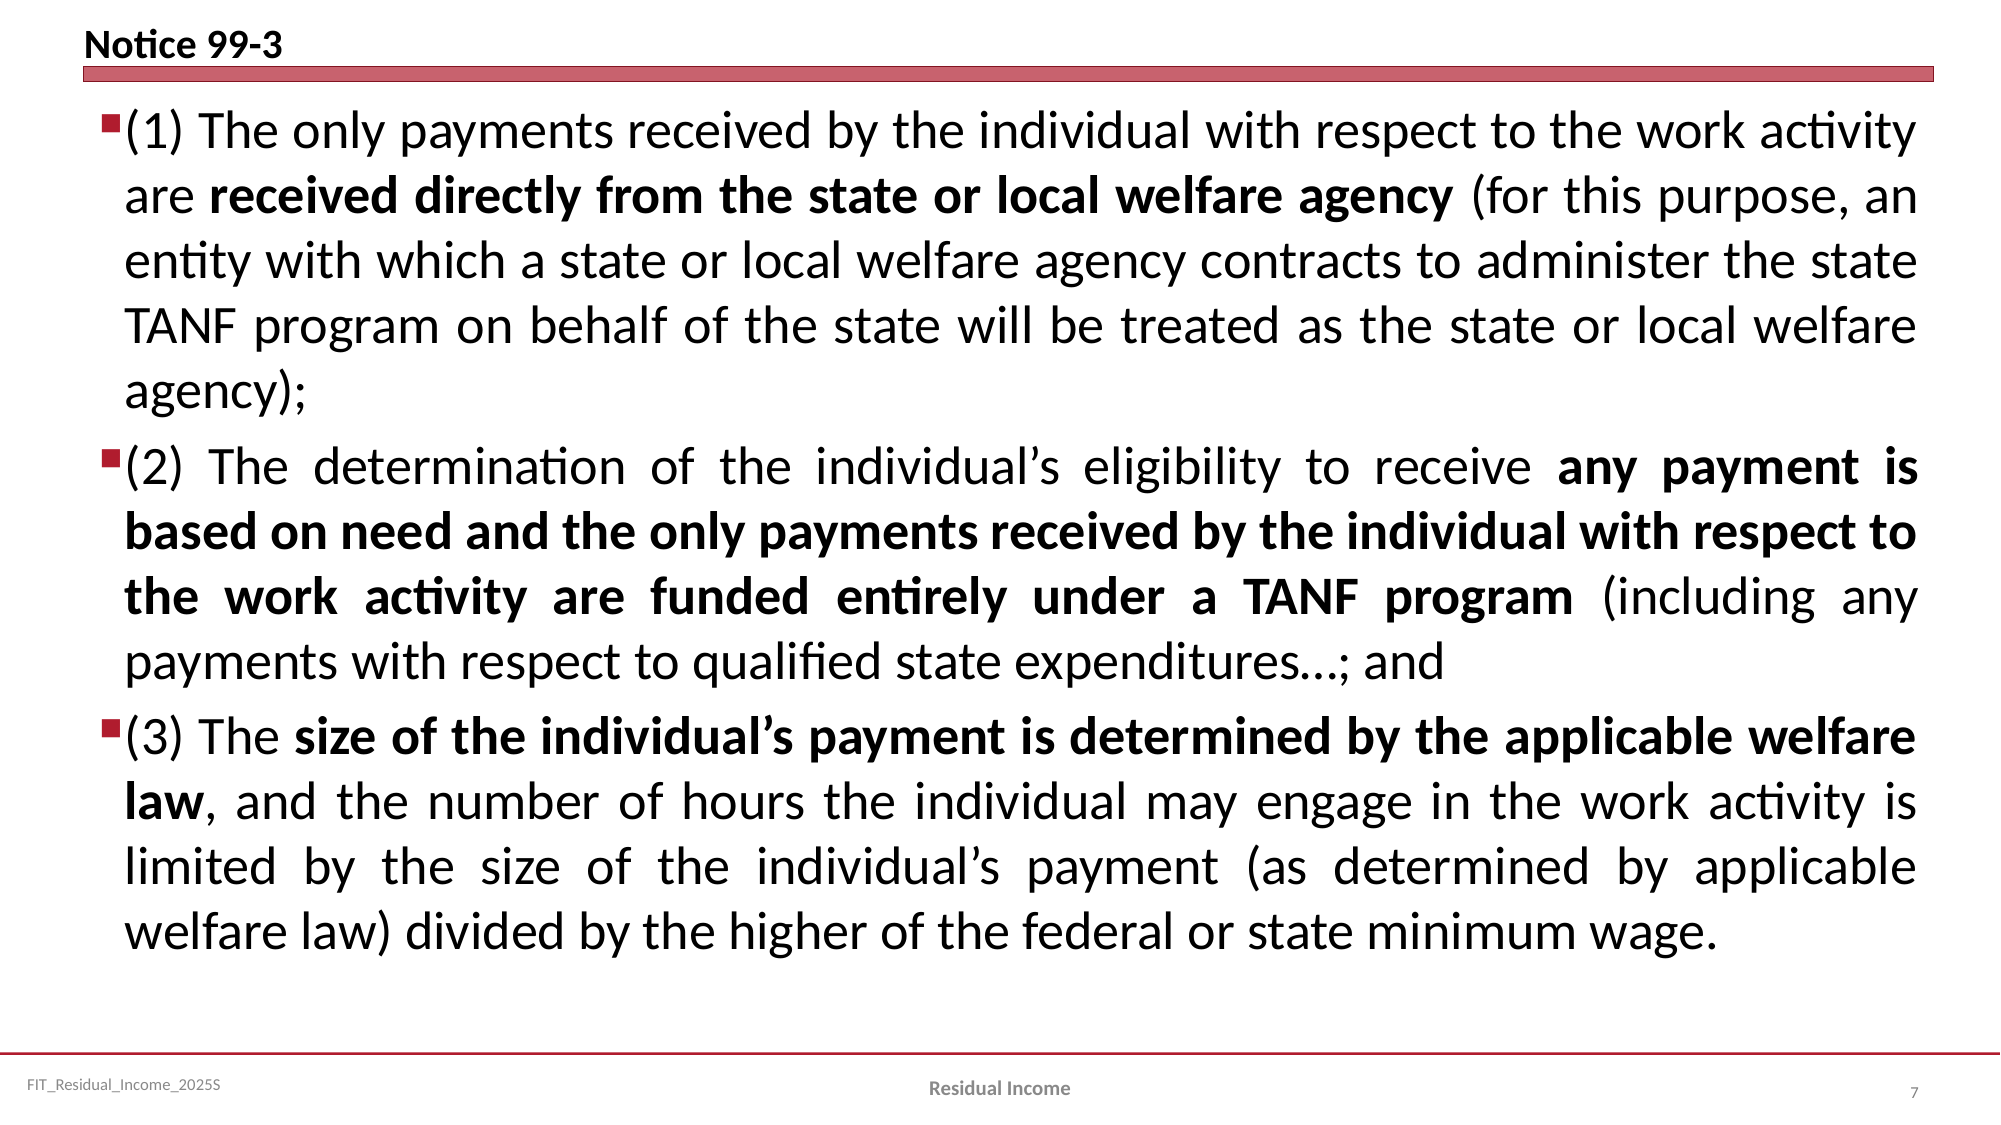

# Notice 99-3
(1) The only payments received by the individual with respect to the work activity are received directly from the state or local welfare agency (for this purpose, an entity with which a state or local welfare agency contracts to administer the state TANF program on behalf of the state will be treated as the state or local welfare agency);
(2) The determination of the individual’s eligibility to receive any payment is based on need and the only payments received by the individual with respect to the work activity are funded entirely under a TANF program (including any payments with respect to qualified state expenditures…; and
(3) The size of the individual’s payment is determined by the applicable welfare law, and the number of hours the individual may engage in the work activity is limited by the size of the individual’s payment (as determined by applicable welfare law) divided by the higher of the federal or state minimum wage.
Residual Income
7